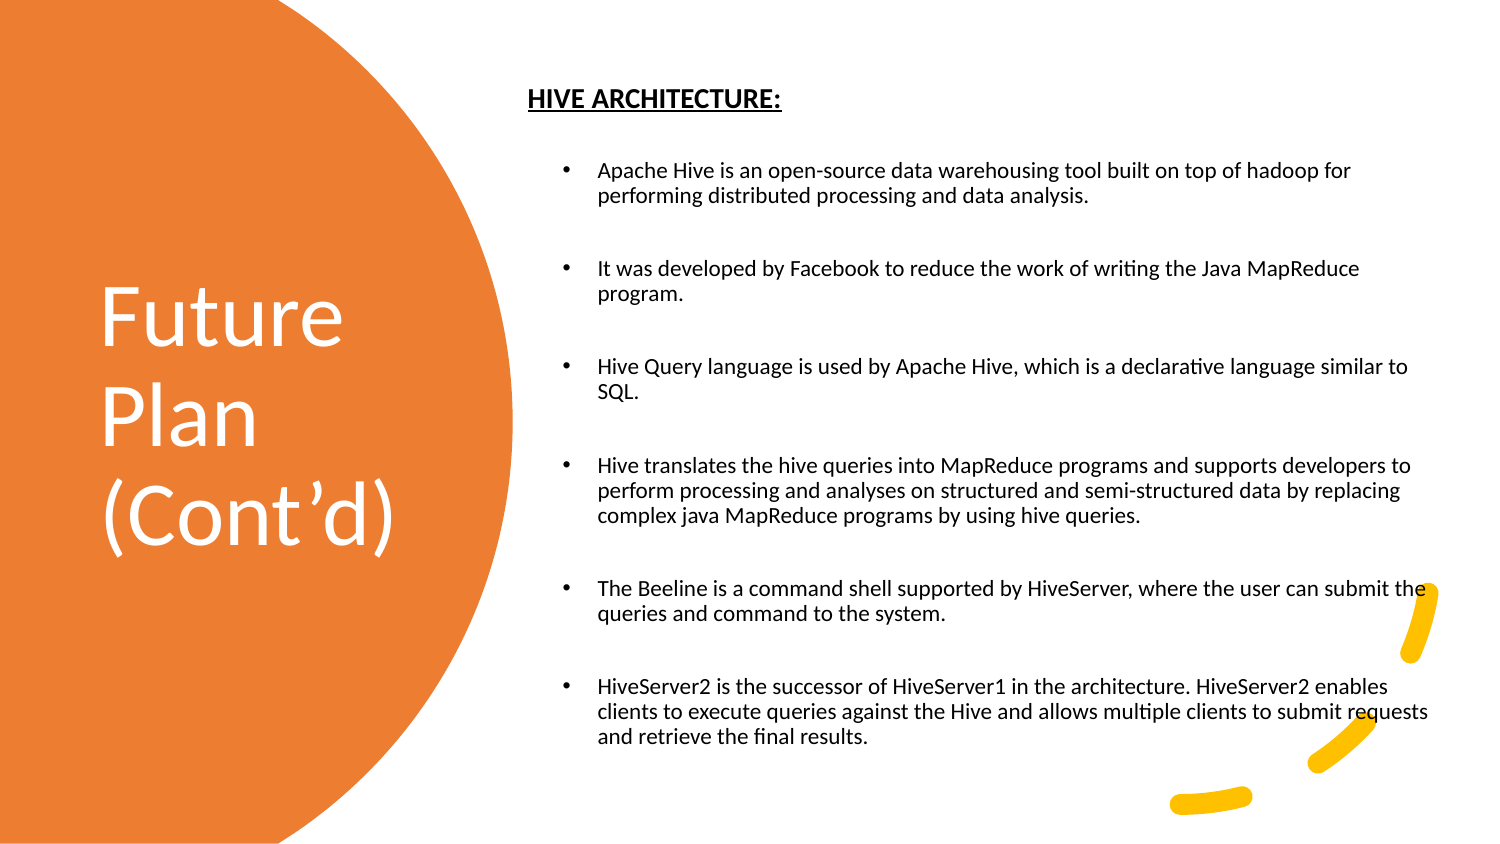

HIVE ARCHITECTURE:

Apache Hive is an open-source data warehousing tool built on top of hadoop for performing distributed processing and data analysis.

It was developed by Facebook to reduce the work of writing the Java MapReduce program.

Hive Query language is used by Apache Hive, which is a declarative language similar to SQL.

Hive translates the hive queries into MapReduce programs and supports developers to perform processing and analyses on structured and semi-structured data by replacing complex java MapReduce programs by using hive queries.

The Beeline is a command shell supported by HiveServer, where the user can submit the queries and command to the system.

HiveServer2 is the successor of HiveServer1 in the architecture. HiveServer2 enables clients to execute queries against the Hive and allows multiple clients to submit requests and retrieve the final results.
# Future Plan (Cont’d)